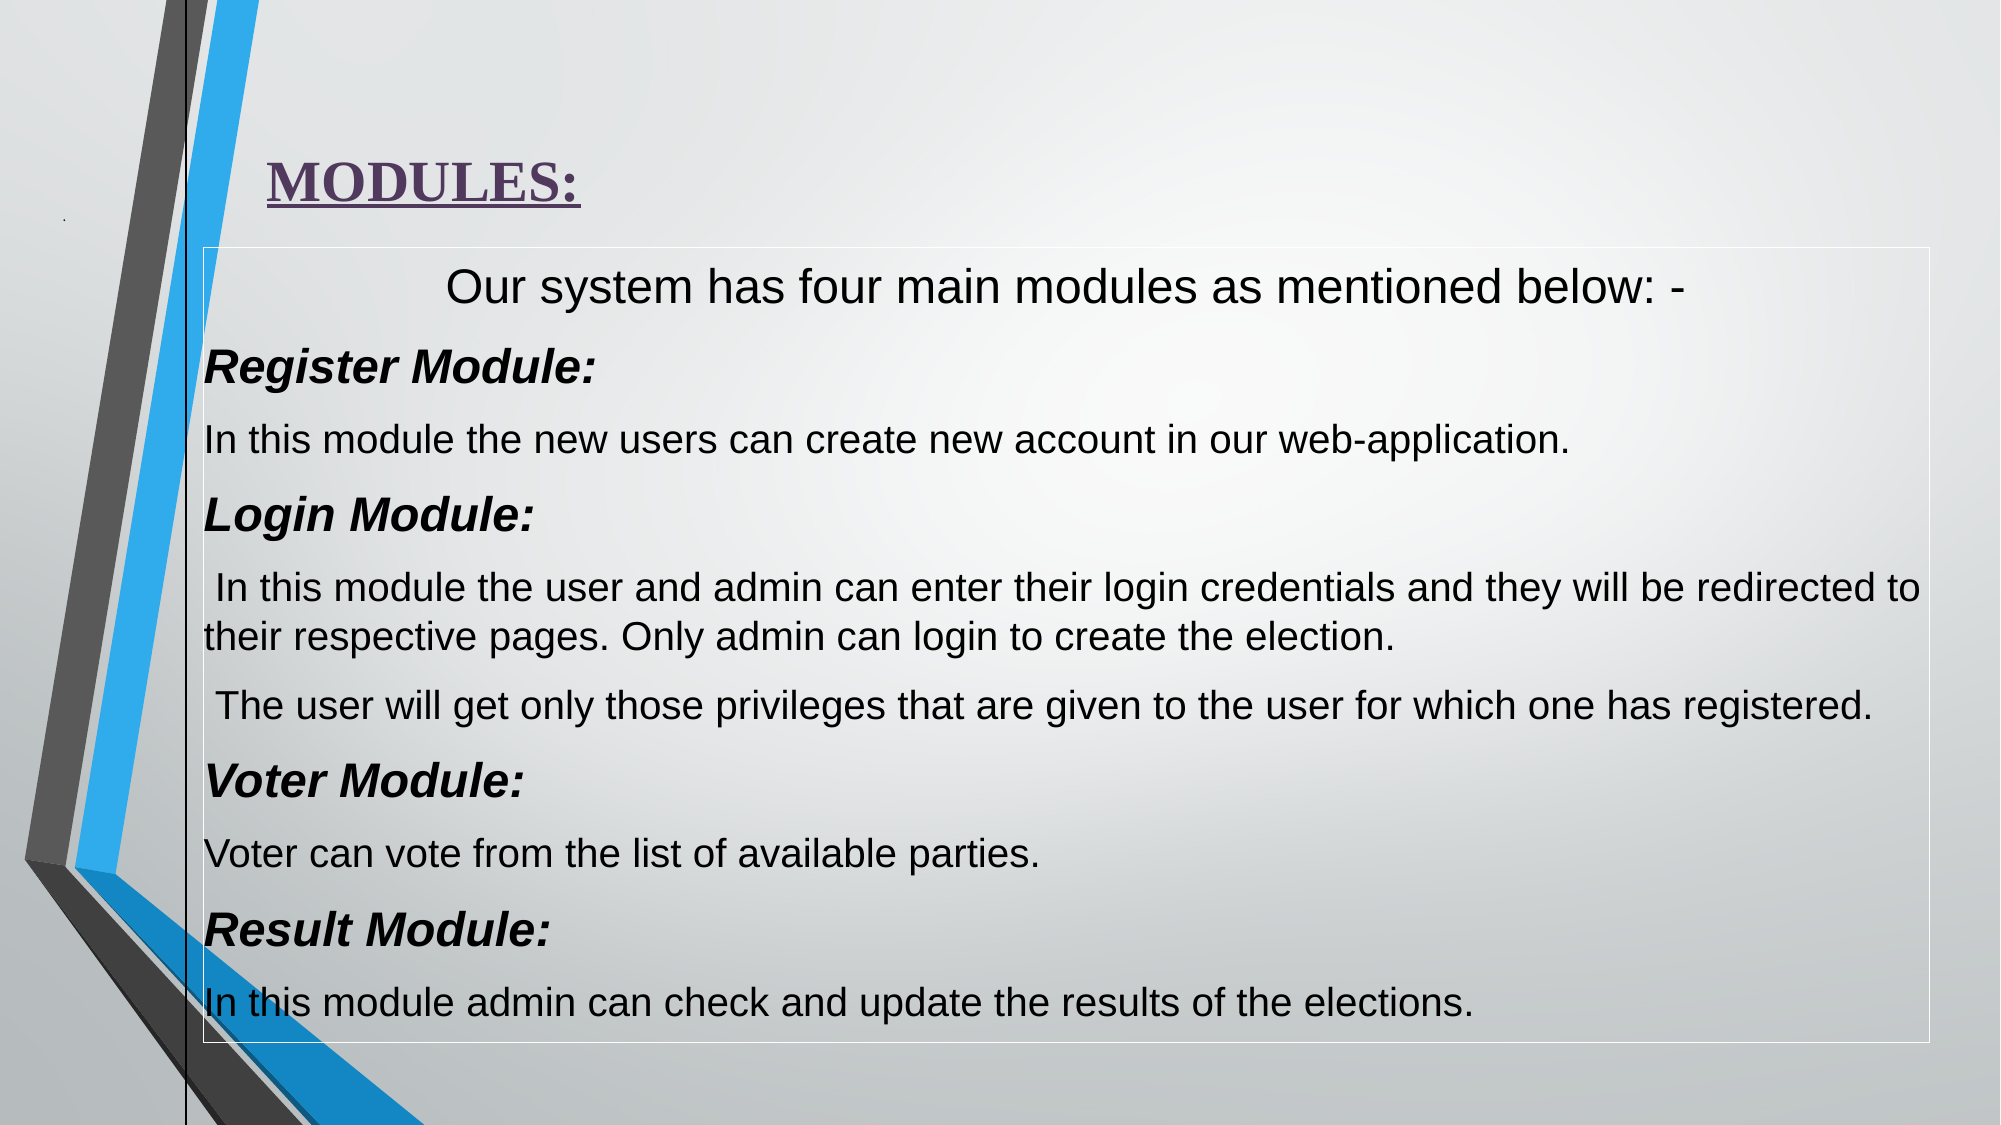

# Modules:
Our system has four main modules as mentioned below: -
Register Module:
In this module the new users can create new account in our web-application.
Login Module:
 In this module the user and admin can enter their login credentials and they will be redirected to their respective pages. Only admin can login to create the election.
 The user will get only those privileges that are given to the user for which one has registered.
Voter Module:
Voter can vote from the list of available parties.
Result Module:
In this module admin can check and update the results of the elections.